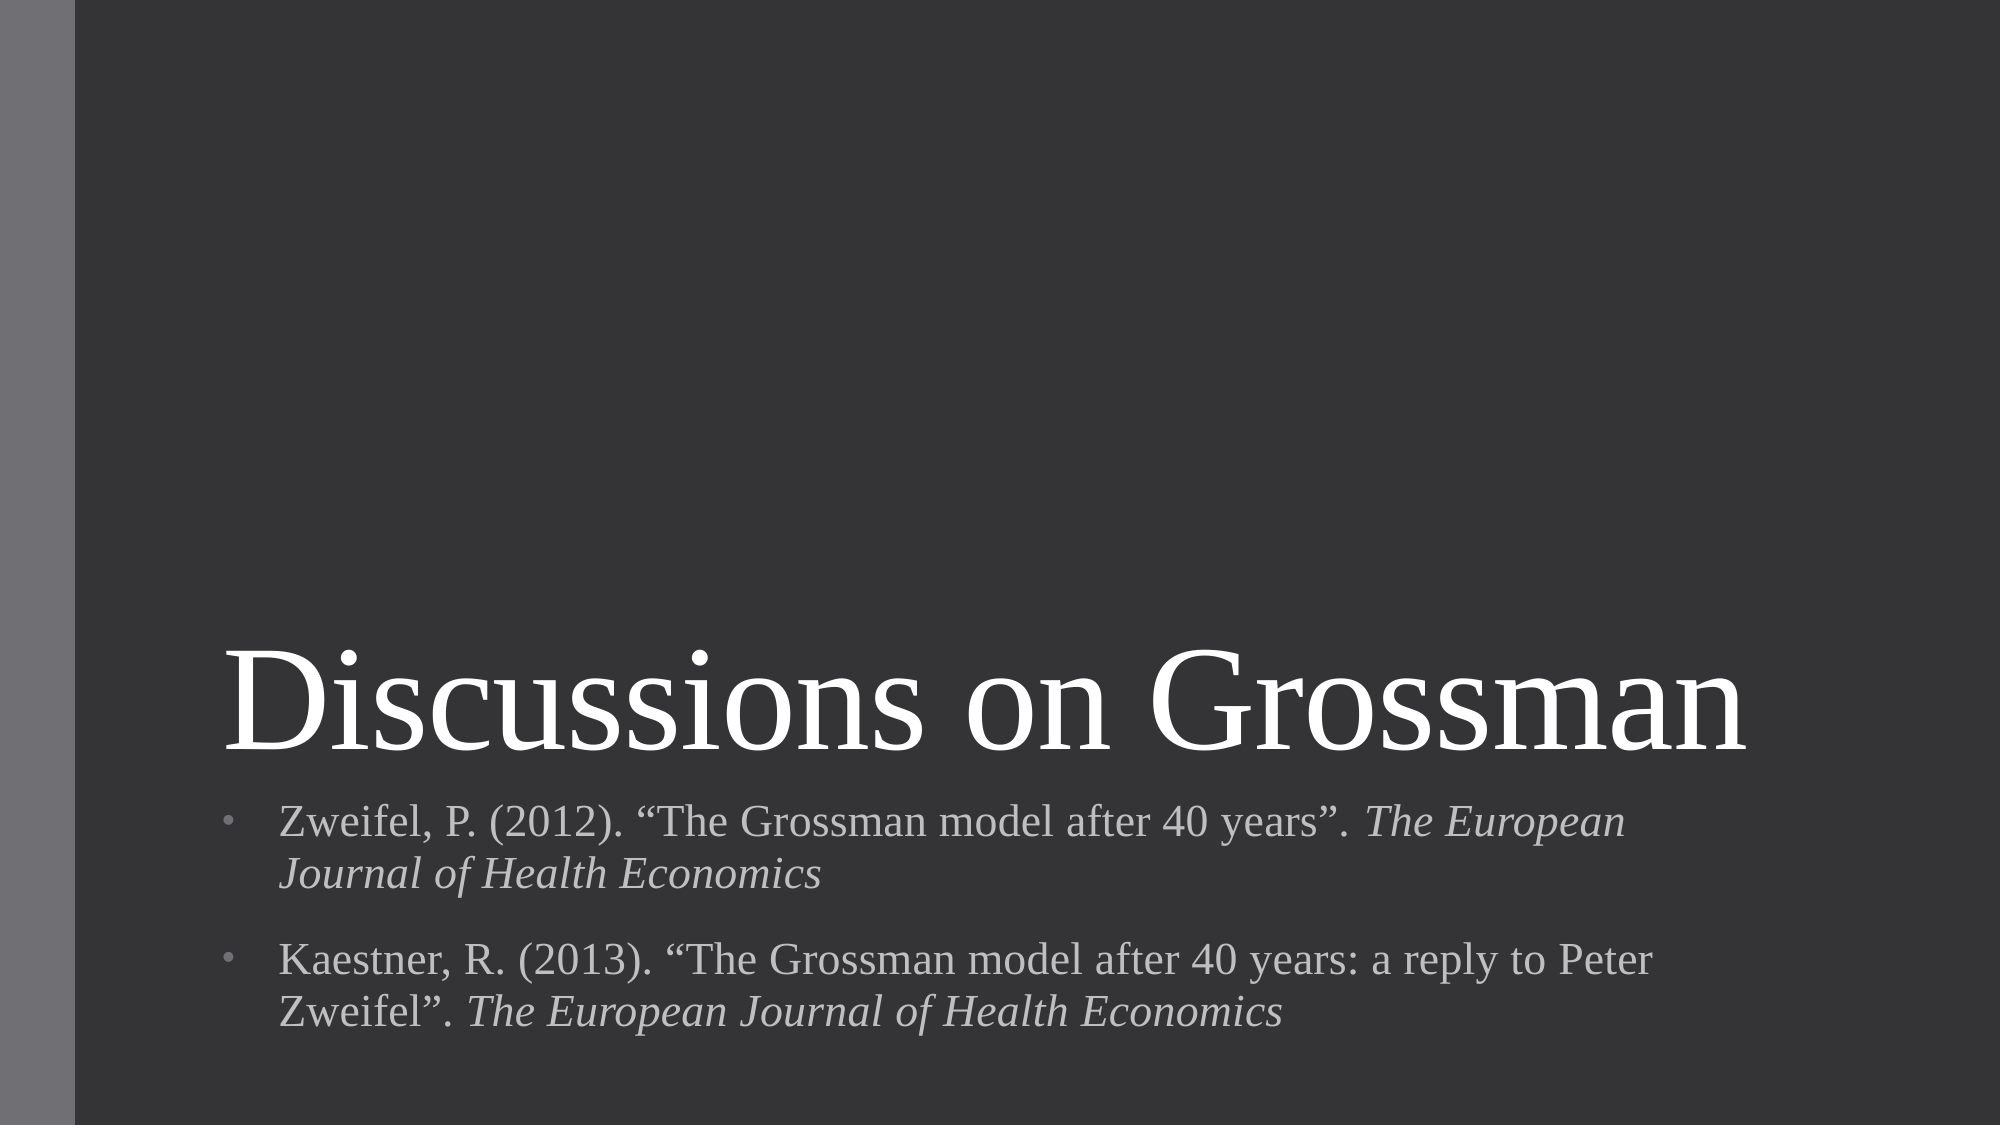

# Discussions on Grossman
Zweifel, P. (2012). “The Grossman model after 40 years”. The European Journal of Health Economics
Kaestner, R. (2013). “The Grossman model after 40 years: a reply to Peter Zweifel”. The European Journal of Health Economics